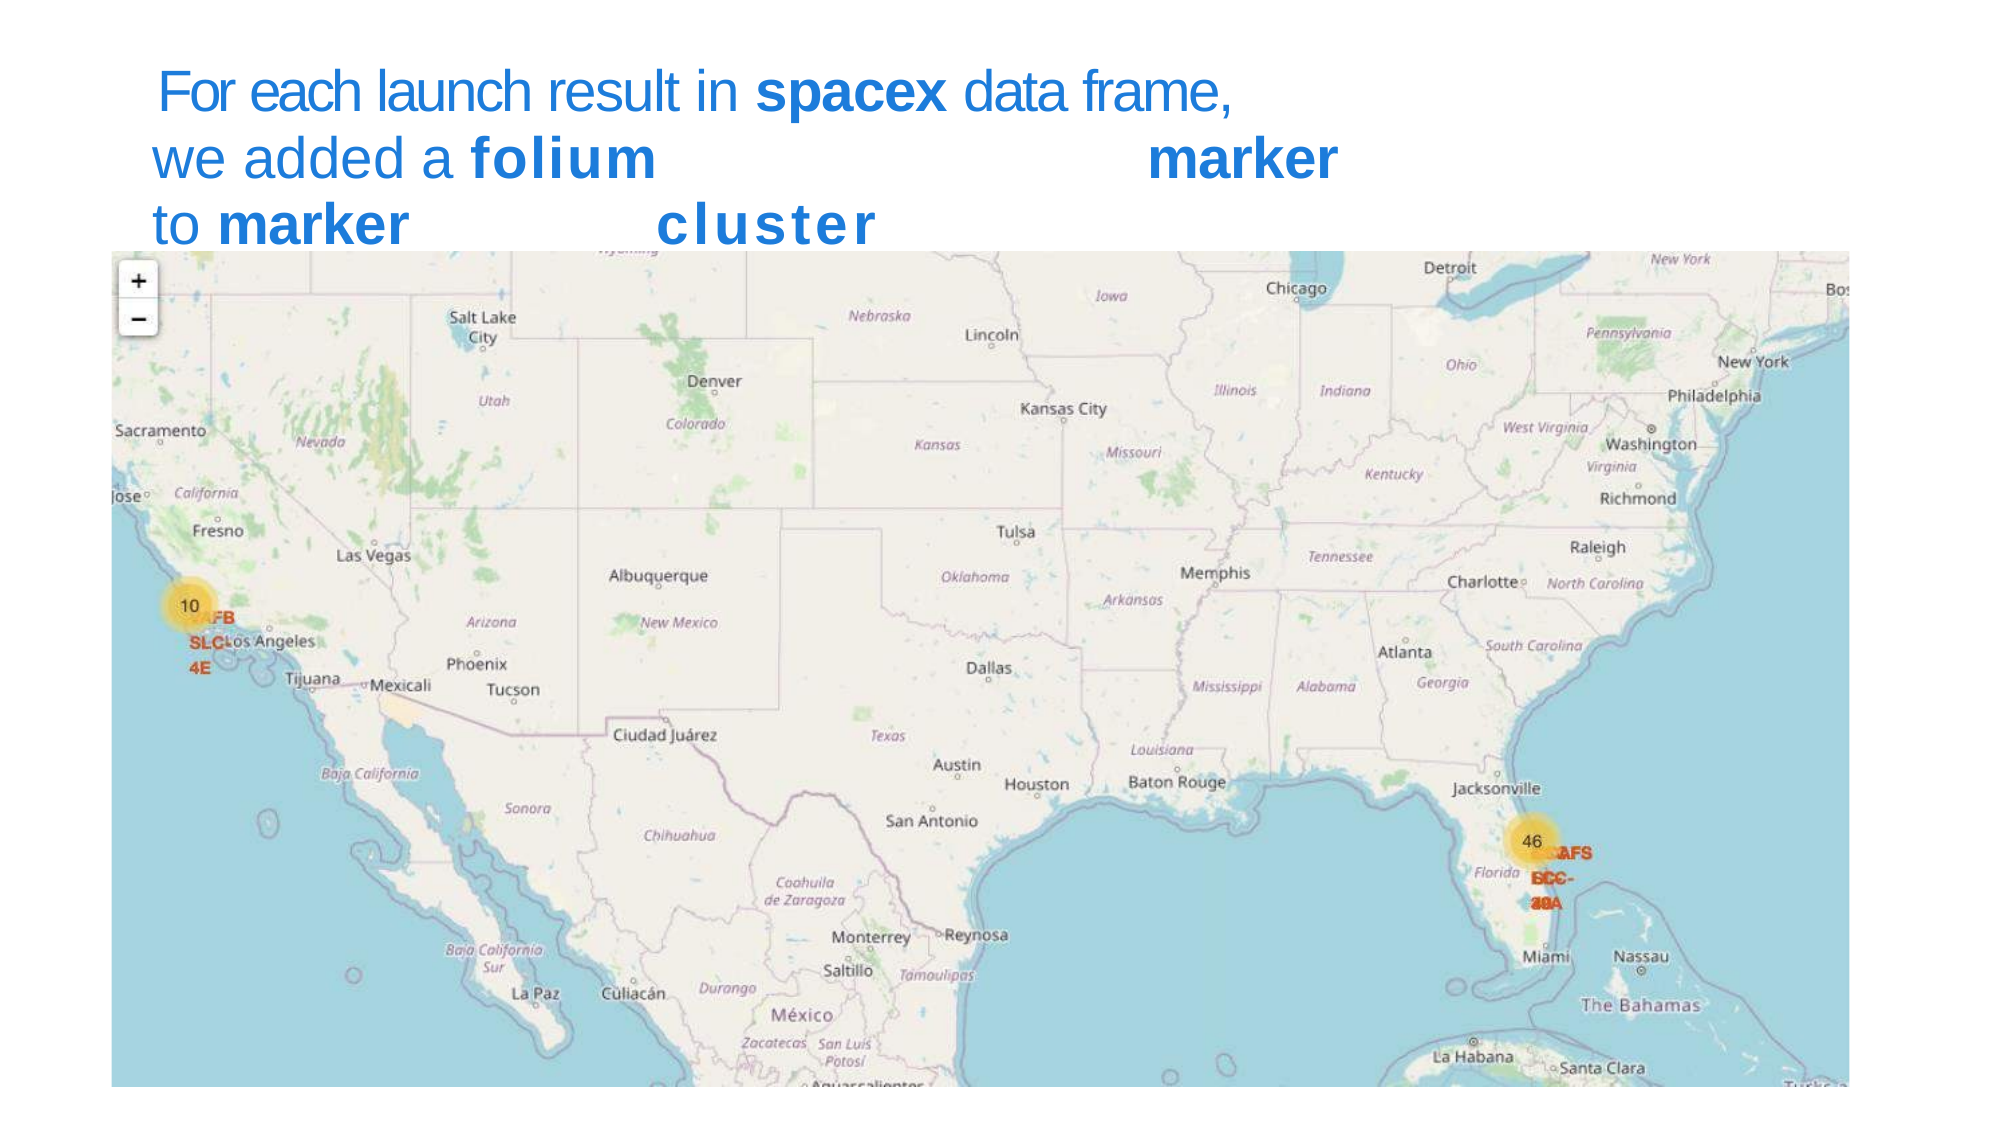

# For each launch result in spacex data frame,
we added a folium	marker to marker	cluster